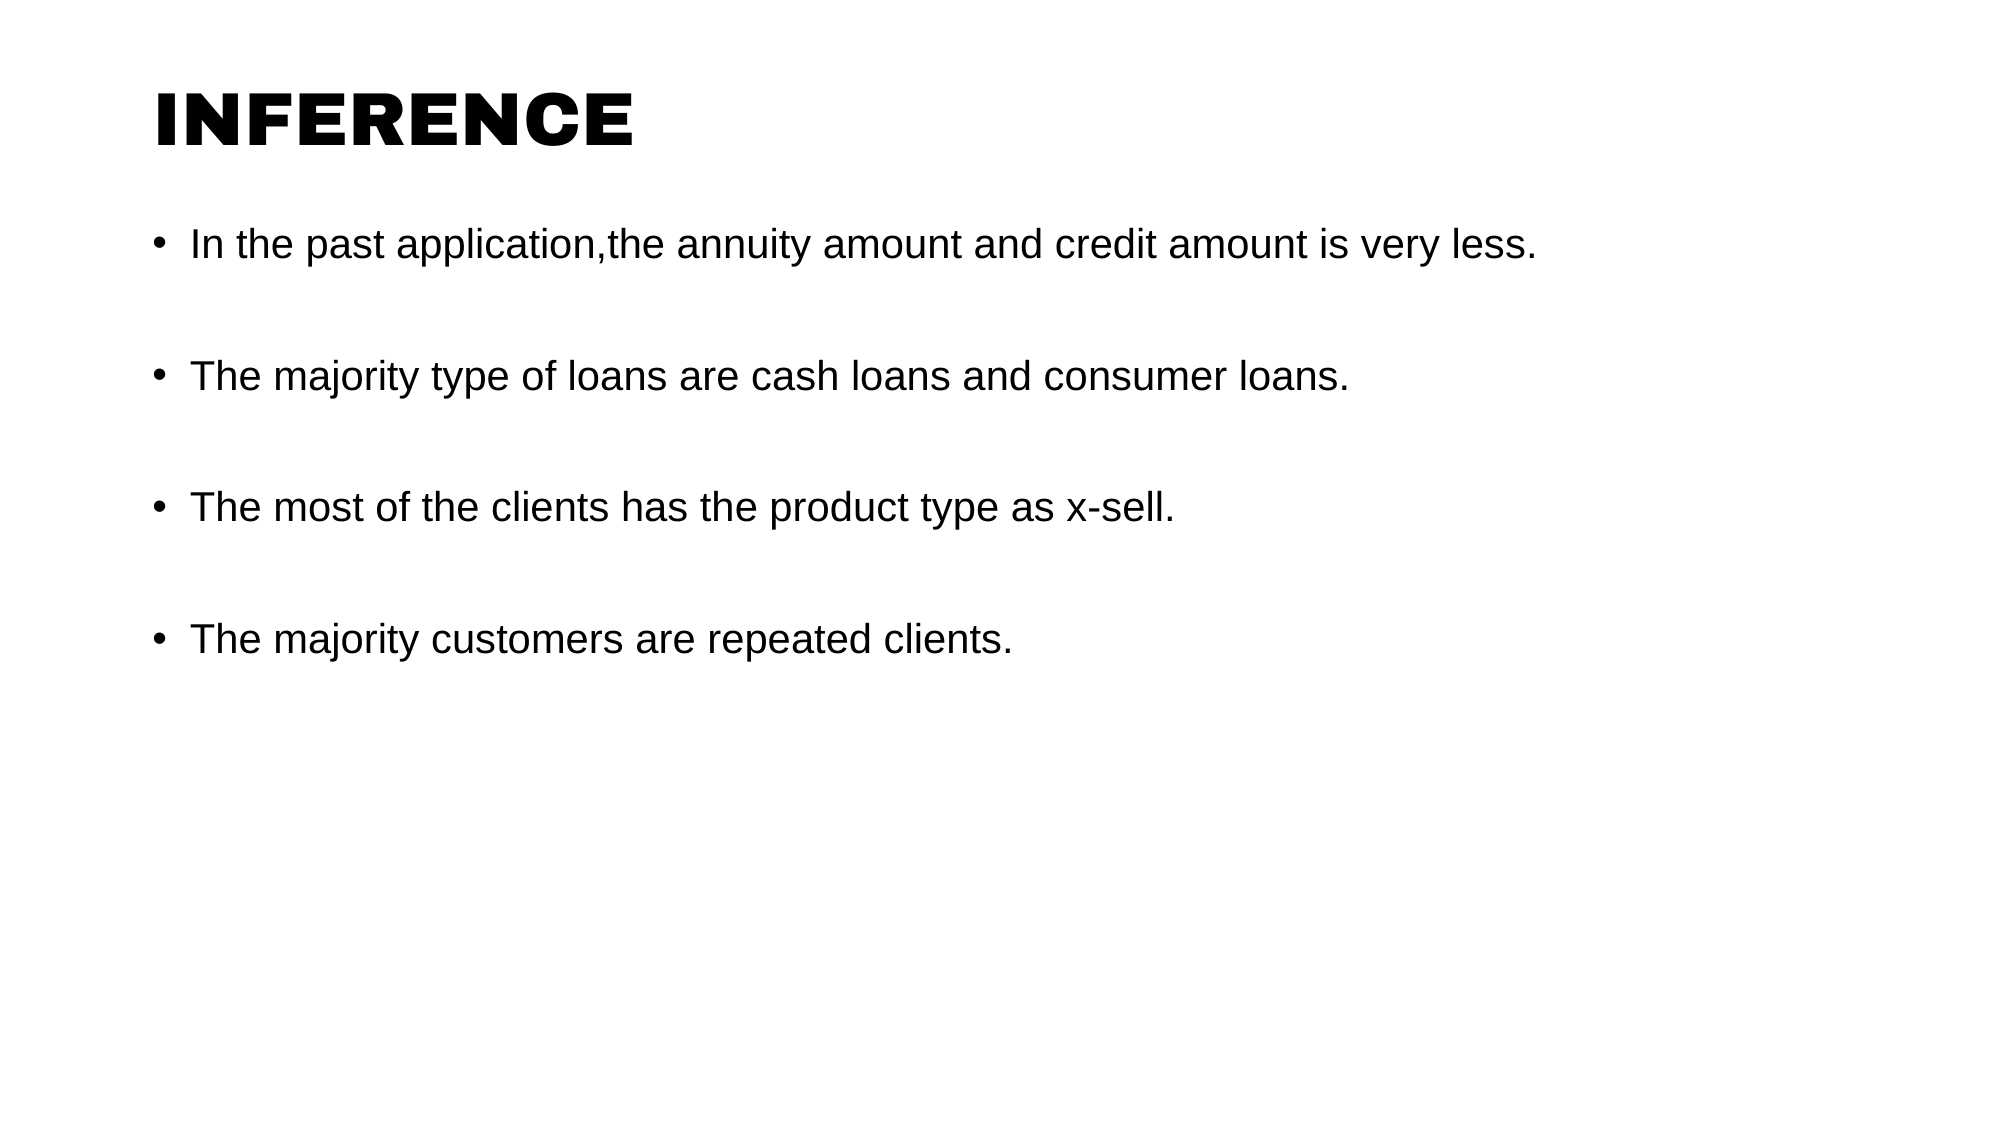

# INFERENCE
In the past application,the annuity amount and credit amount is very less.

The majority type of loans are cash loans and consumer loans.

The most of the clients has the product type as x-sell.

The majority customers are repeated clients.